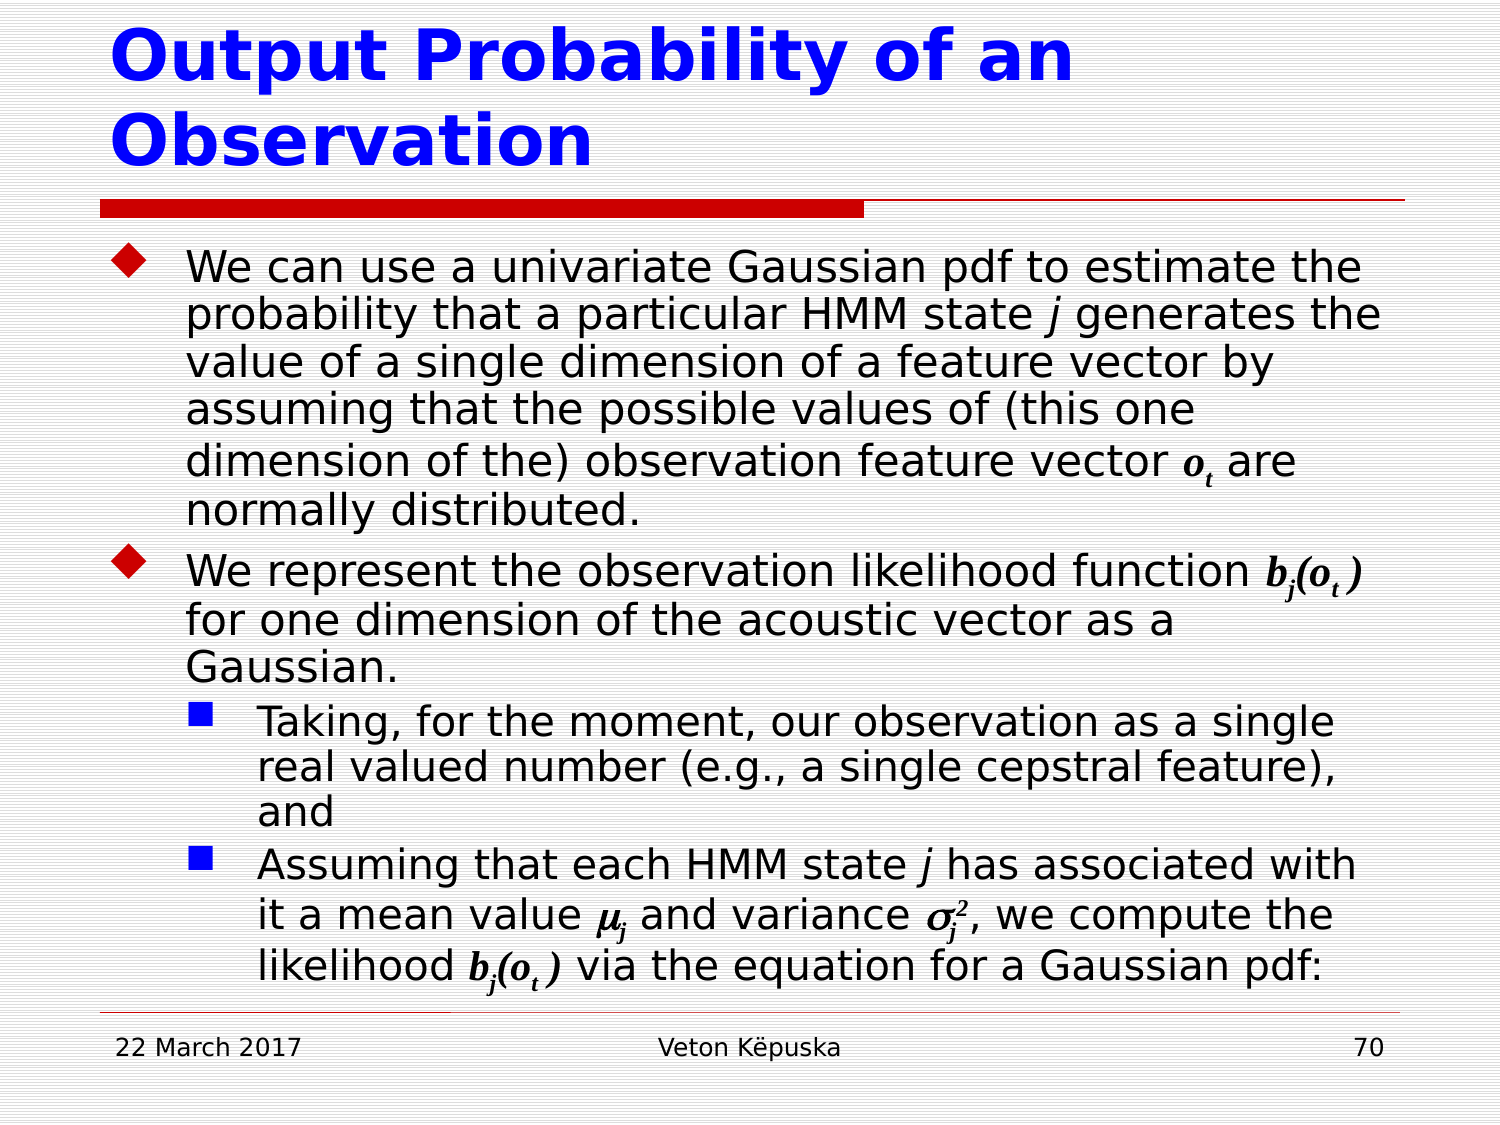

# Output Probability of an Observation
We can use a univariate Gaussian pdf to estimate the probability that a particular HMM state j generates the value of a single dimension of a feature vector by assuming that the possible values of (this one dimension of the) observation feature vector ot are normally distributed.
We represent the observation likelihood function bj(ot ) for one dimension of the acoustic vector as a Gaussian.
Taking, for the moment, our observation as a single real valued number (e.g., a single cepstral feature), and
Assuming that each HMM state j has associated with it a mean value μj and variance σj2, we compute the likelihood bj(ot ) via the equation for a Gaussian pdf:
22 March 2017
Veton Këpuska
70